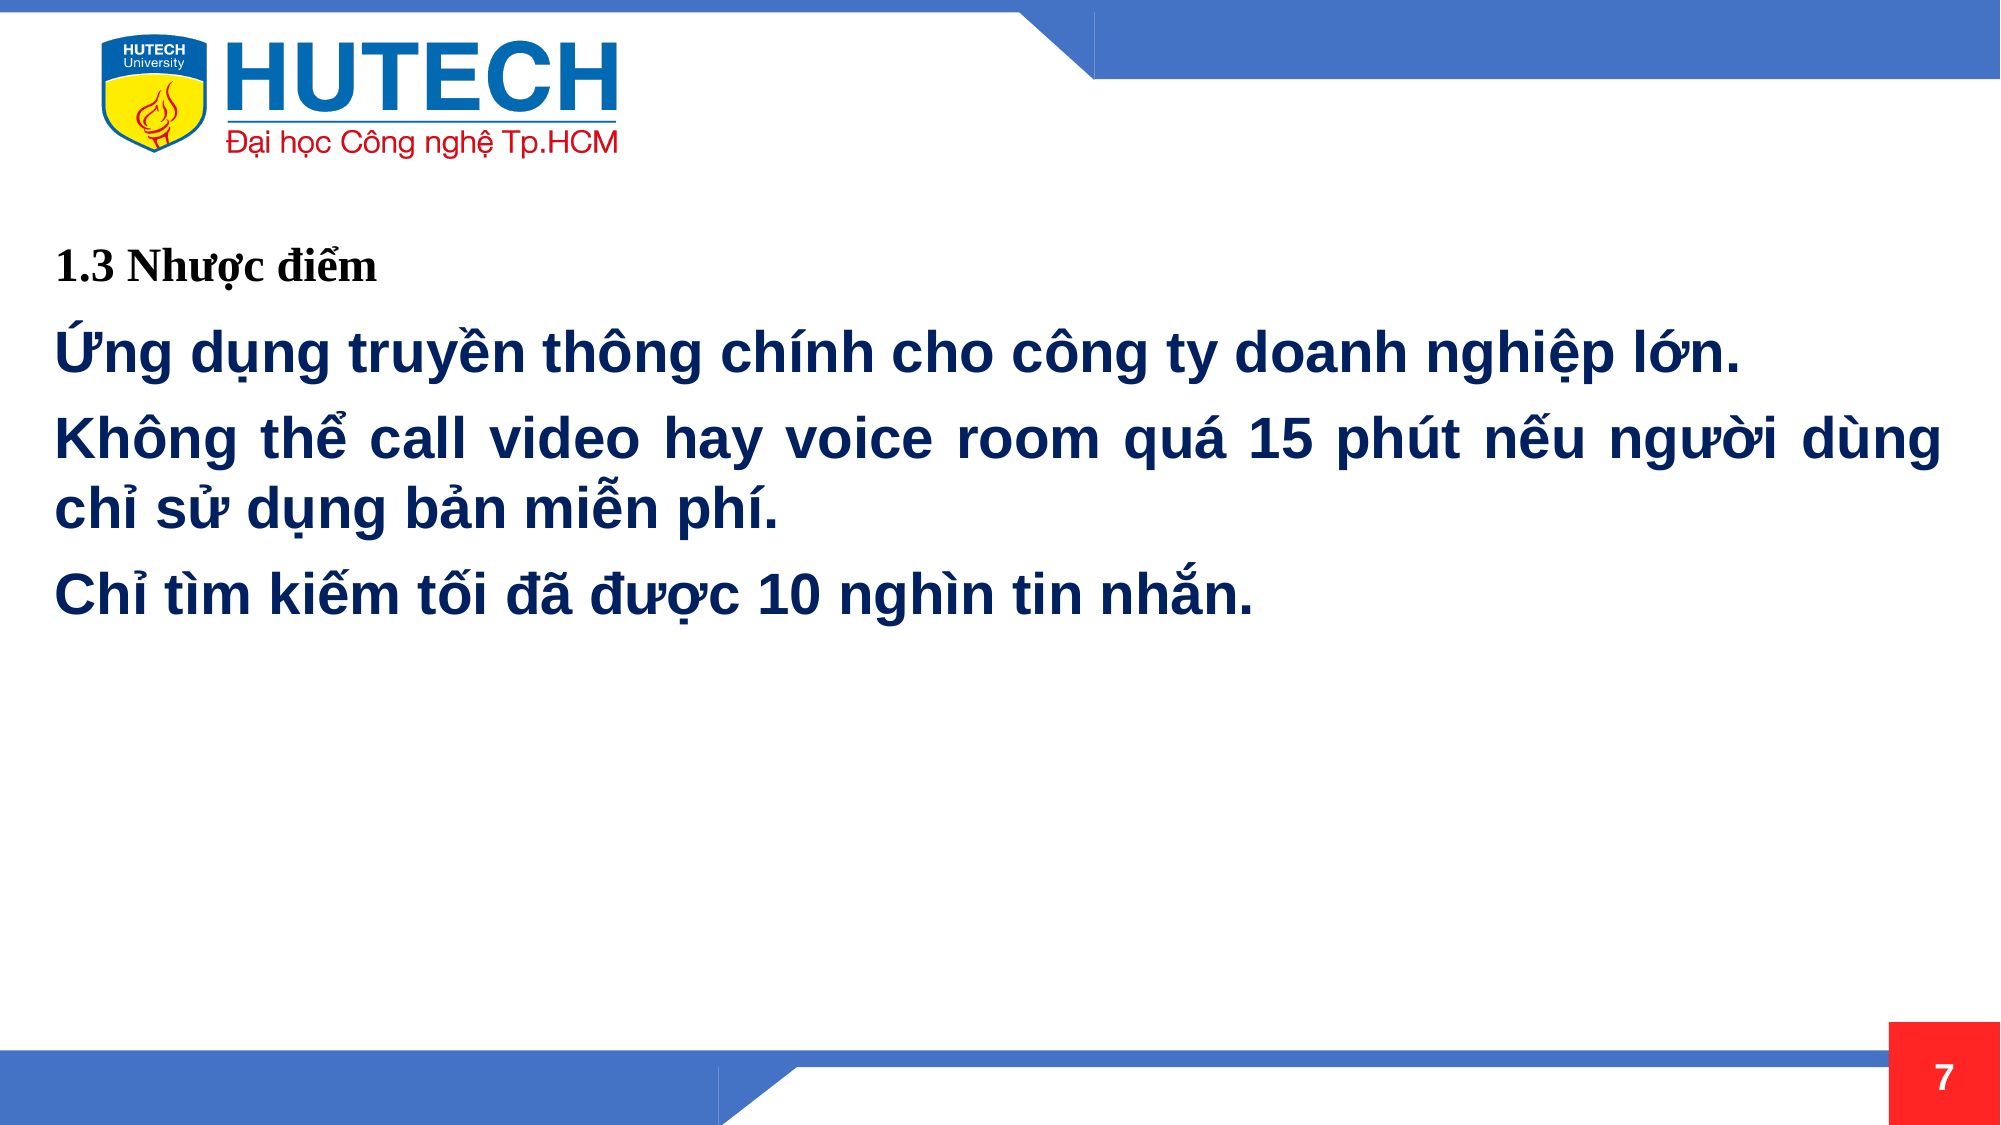

1.3 Nhược điểm
Ứng dụng truyền thông chính cho công ty doanh nghiệp lớn.

Không thể call video hay voice room quá 15 phút nếu người dùng chỉ sử dụng bản miễn phí.
Chỉ tìm kiếm tối đã được 10 nghìn tin nhắn.